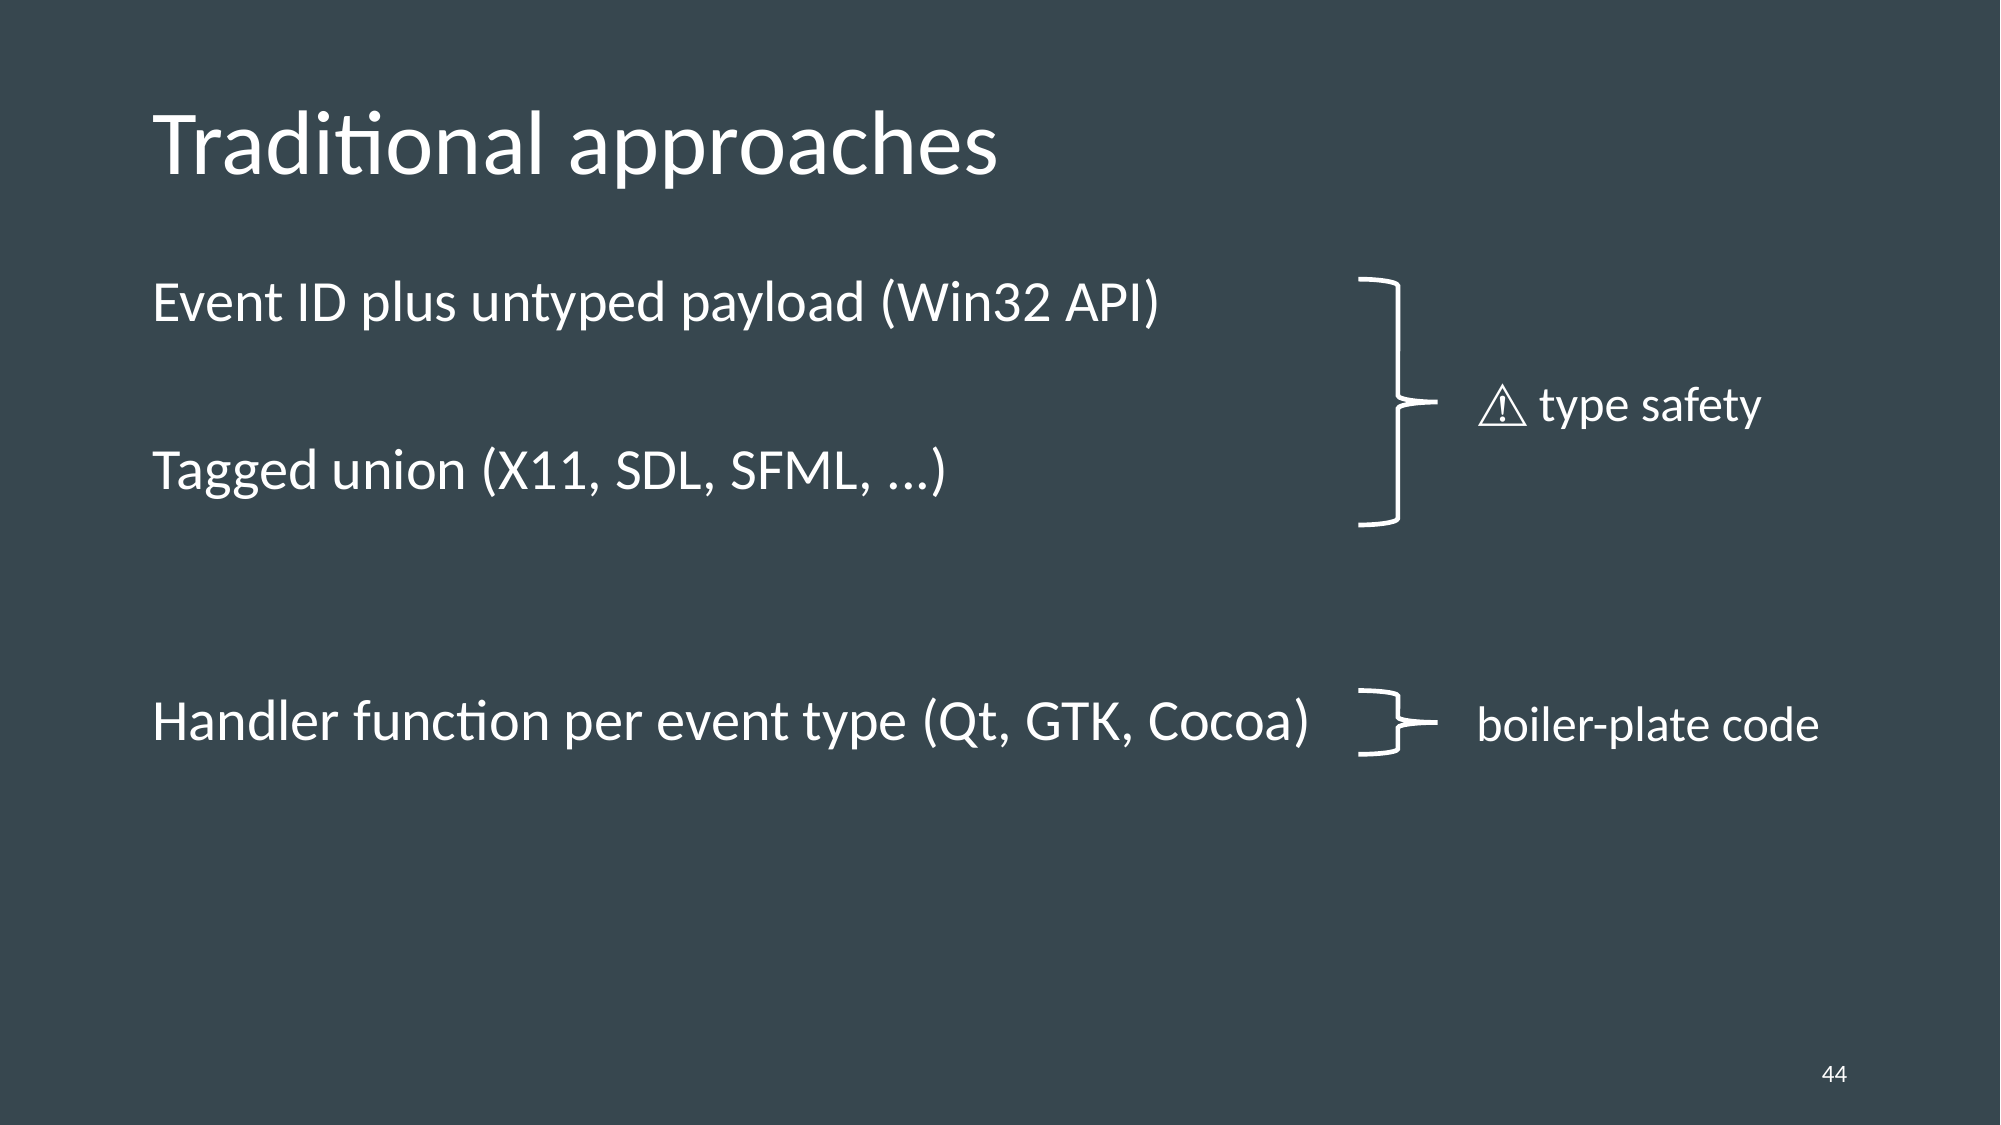

# Traditional approaches
Event ID plus untyped payload (Win32 API)

Tagged union (X11, SDL, SFML, ...)

Handler function per event type (Qt, GTK, Cocoa)

⚠️ type safety
boiler-plate code

44